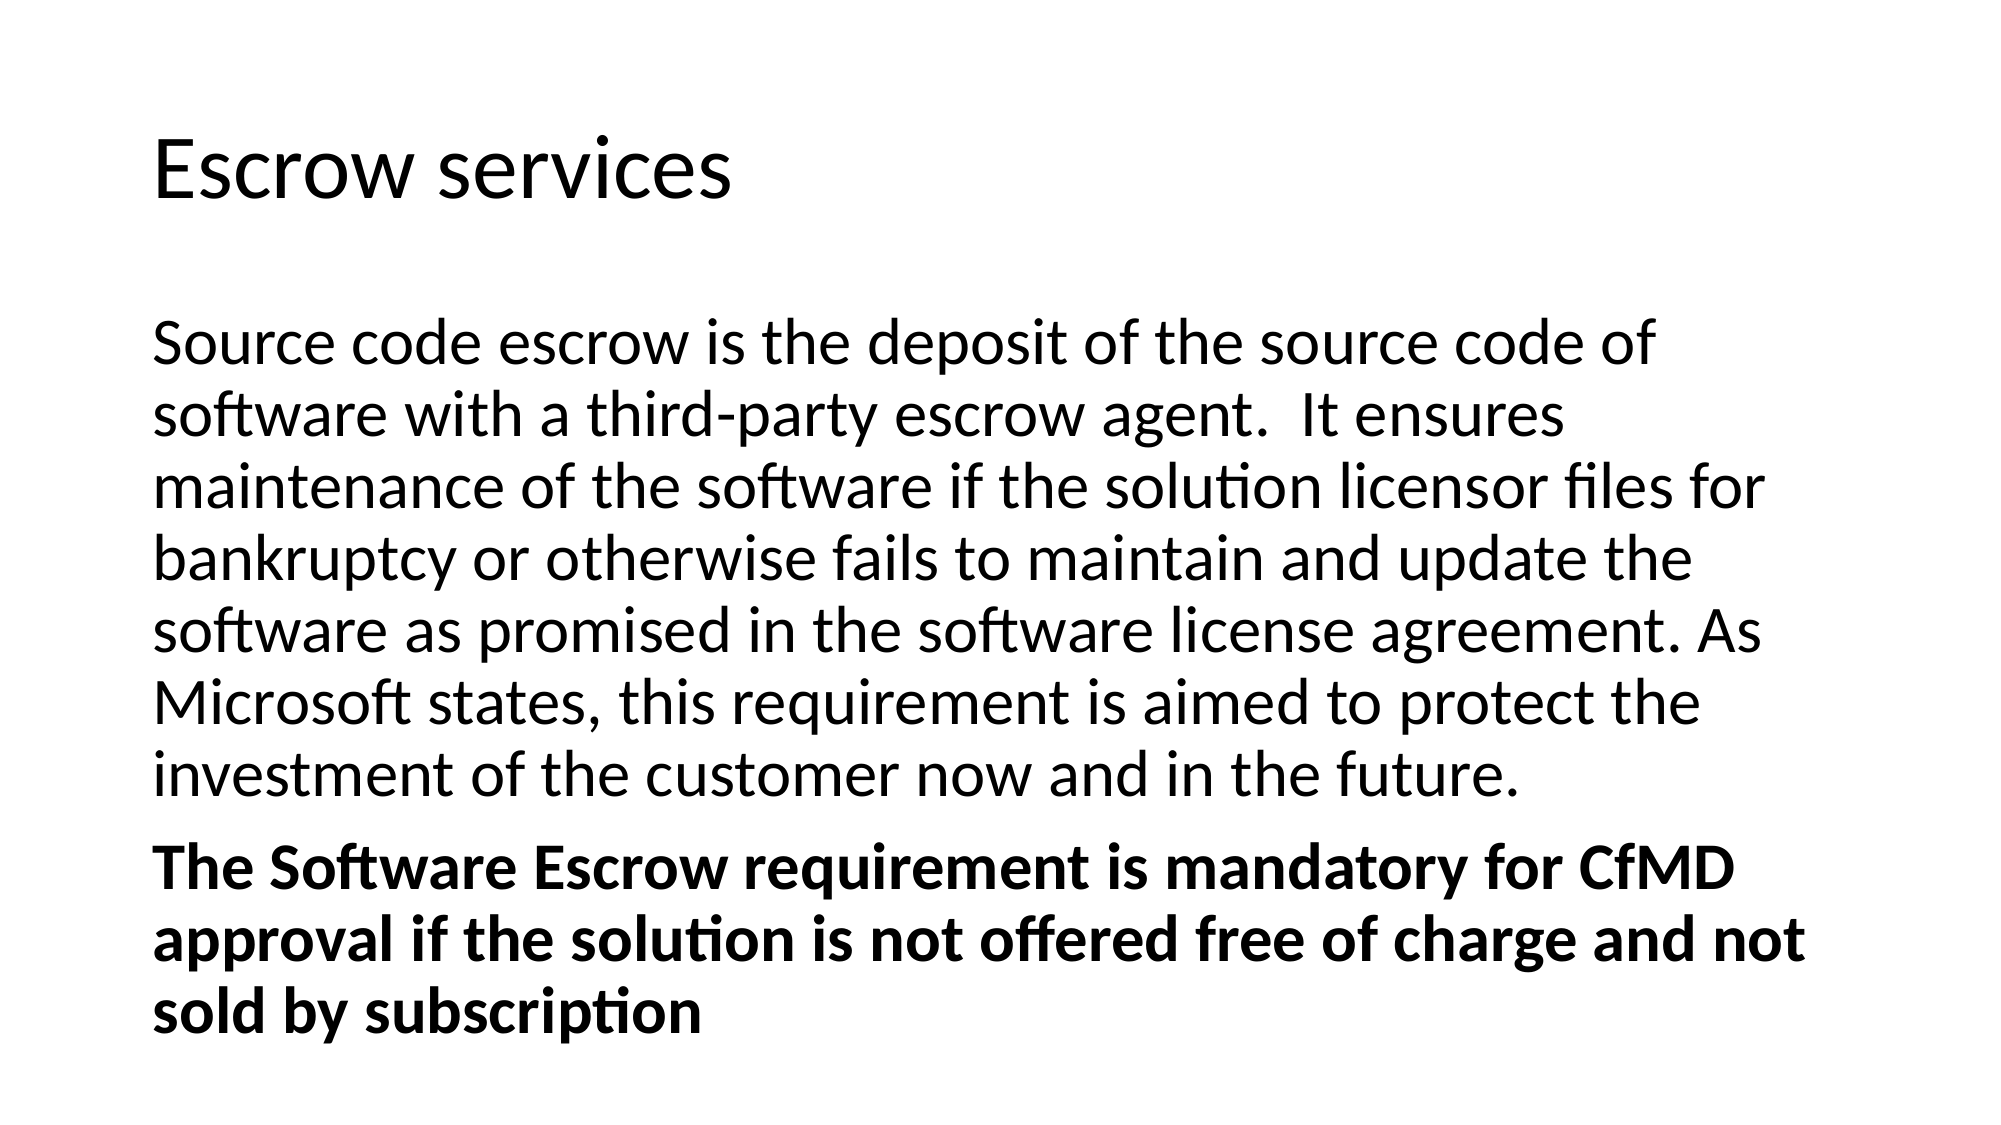

# Escrow services
Source code escrow is the deposit of the source code of software with a third-party escrow agent.  It ensures maintenance of the software if the solution licensor files for bankruptcy or otherwise fails to maintain and update the software as promised in the software license agreement. As Microsoft states, this requirement is aimed to protect the investment of the customer now and in the future.
The Software Escrow requirement is mandatory for CfMD approval if the solution is not offered free of charge and not sold by subscription